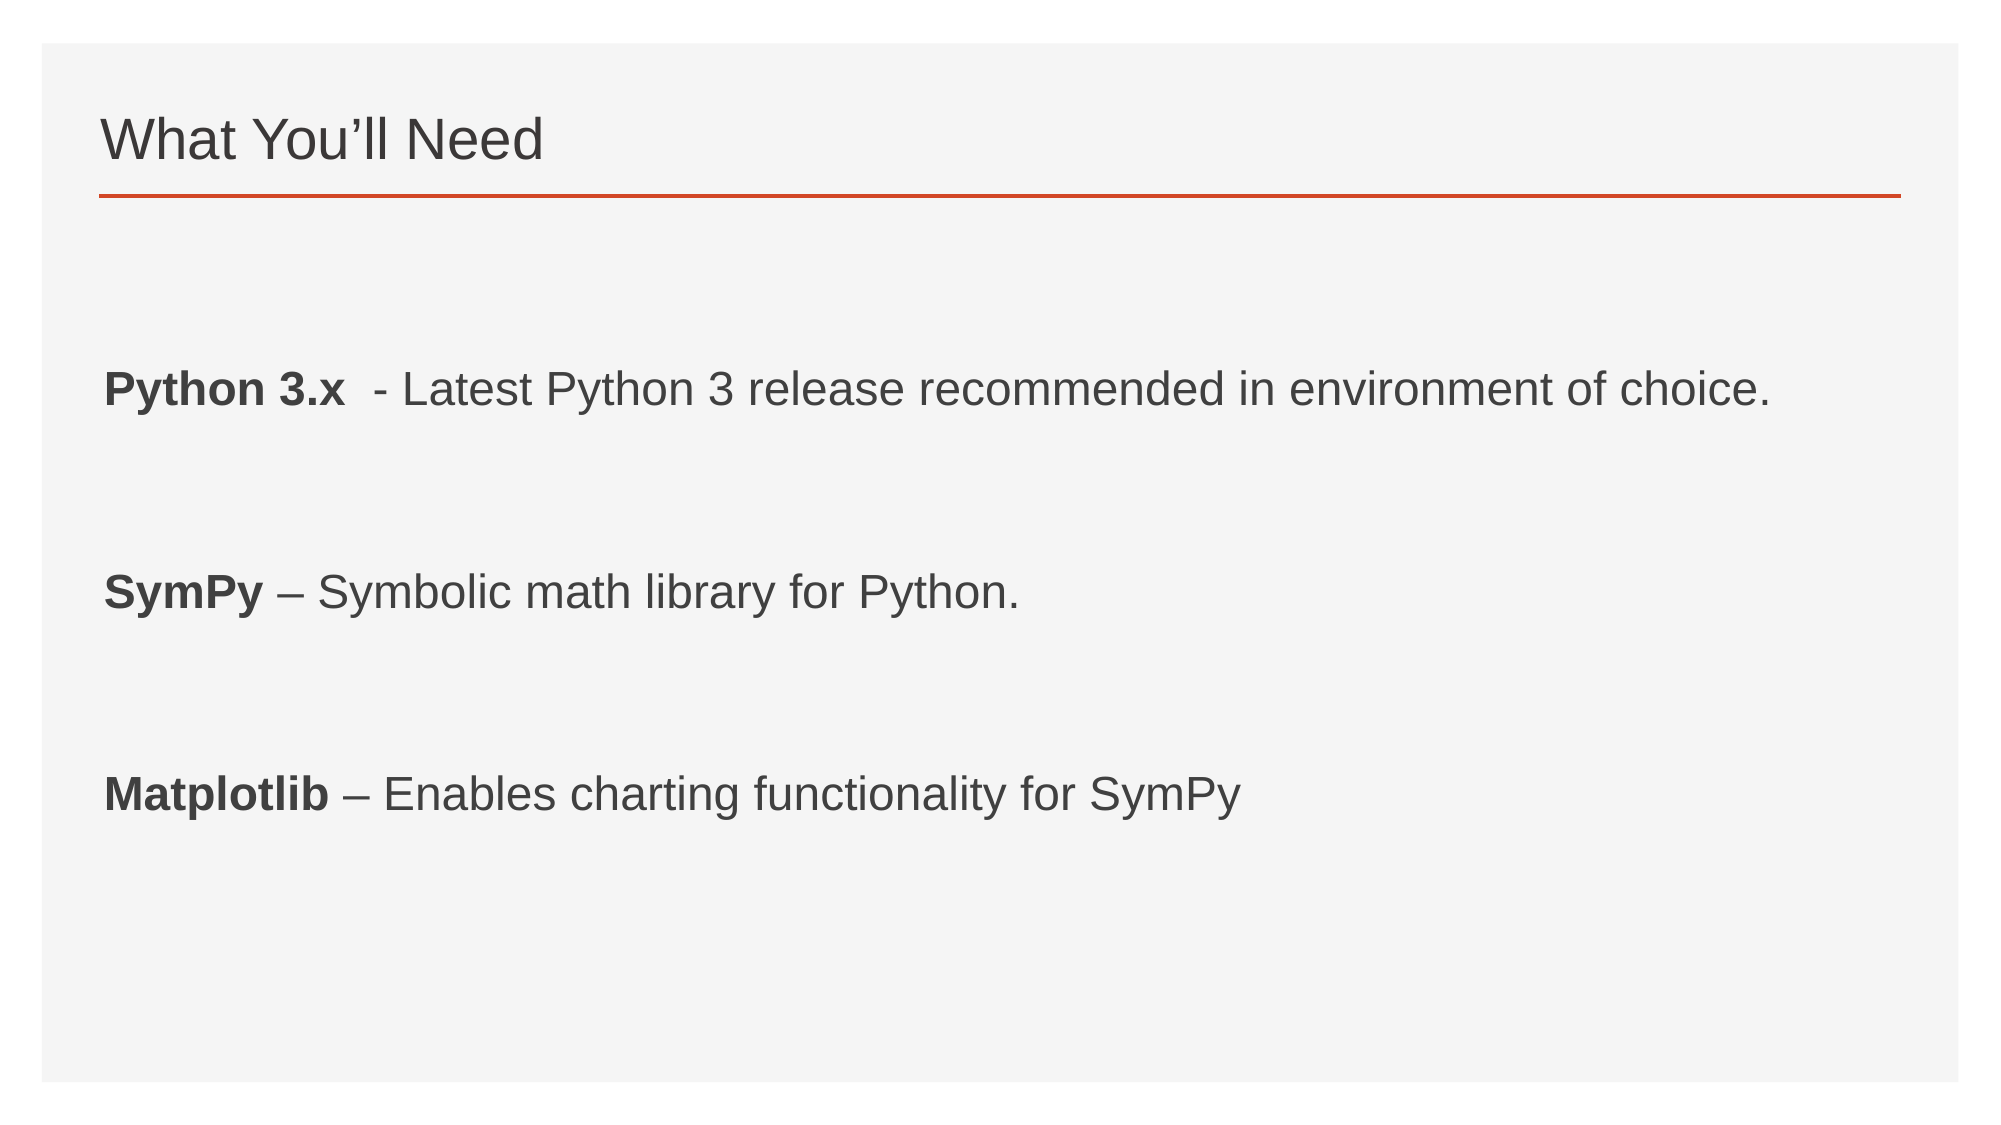

# What You’ll Need
Python 3.x  - Latest Python 3 release recommended in environment of choice.
SymPy – Symbolic math library for Python.
Matplotlib – Enables charting functionality for SymPy